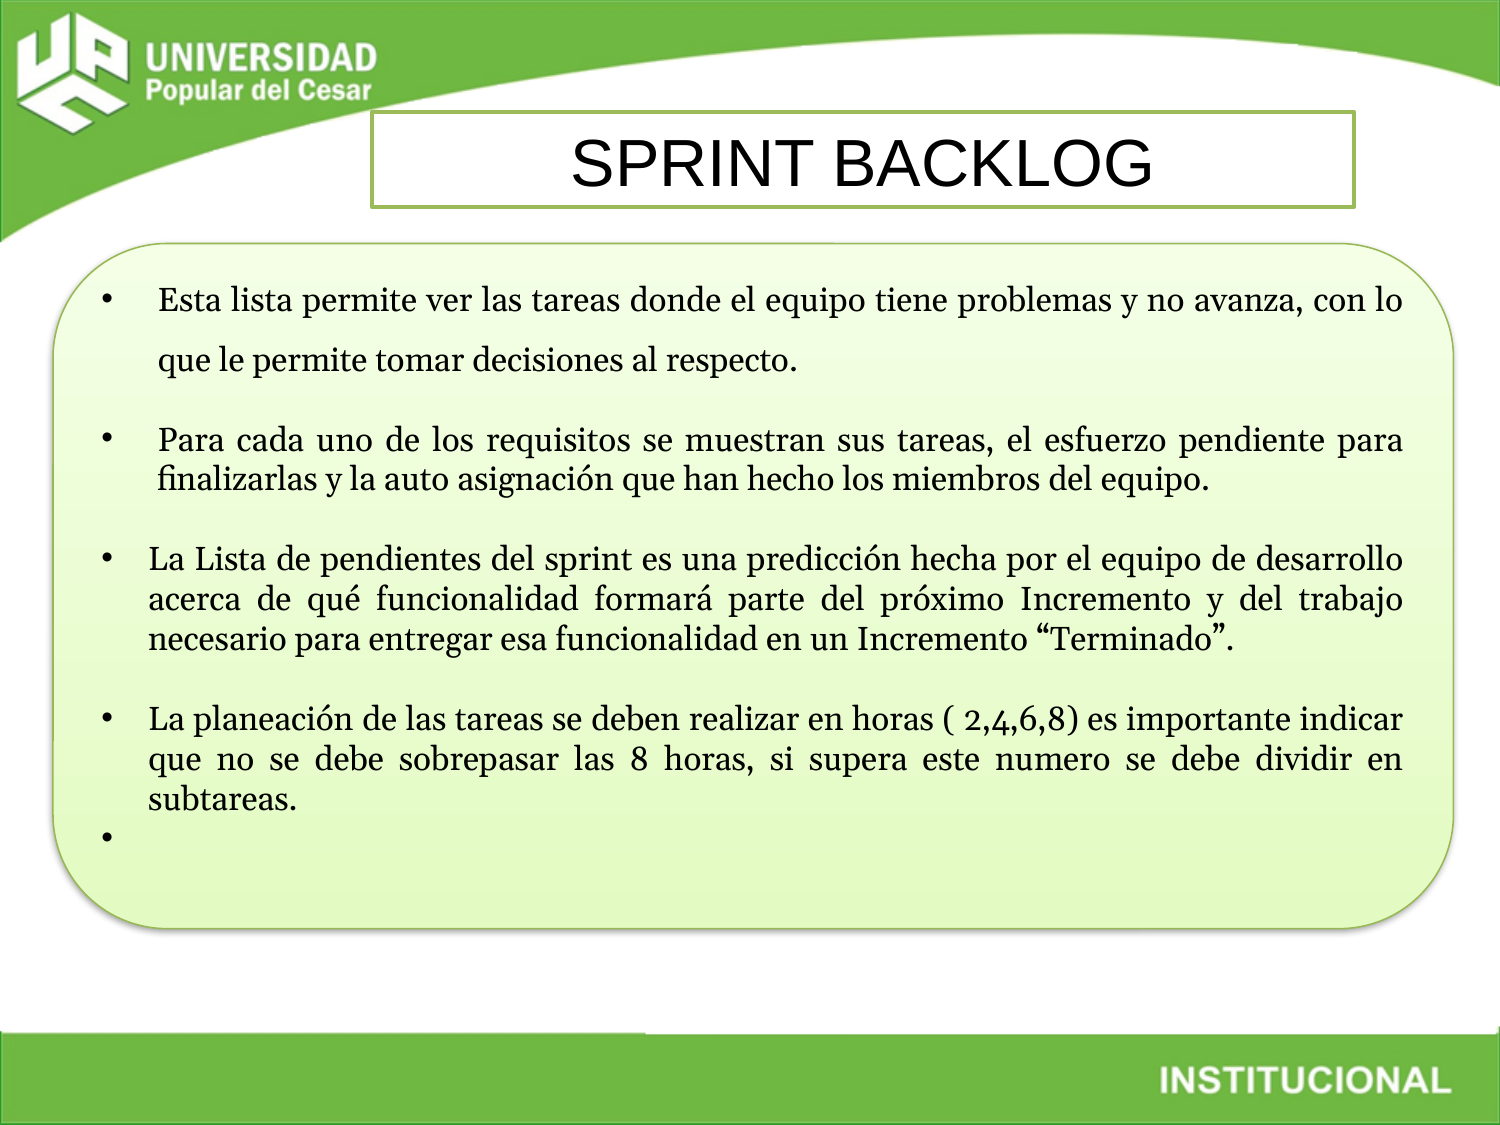

SPRINT BACKLOG

Esta lista permite ver las tareas donde el equipo tiene problemas y no avanza, con lo que le permite tomar decisiones al respecto.

Para cada uno de los requisitos se muestran sus tareas, el esfuerzo pendiente para finalizarlas y la auto asignación que han hecho los miembros del equipo.

La Lista de pendientes del sprint es una predicción hecha por el equipo de desarrollo acerca de qué funcionalidad formará parte del próximo Incremento y del trabajo necesario para entregar esa funcionalidad en un Incremento “Terminado”.

La planeación de las tareas se deben realizar en horas ( 2,4,6,8) es importante indicar que no se debe sobrepasar las 8 horas, si supera este numero se debe dividir en subtareas.